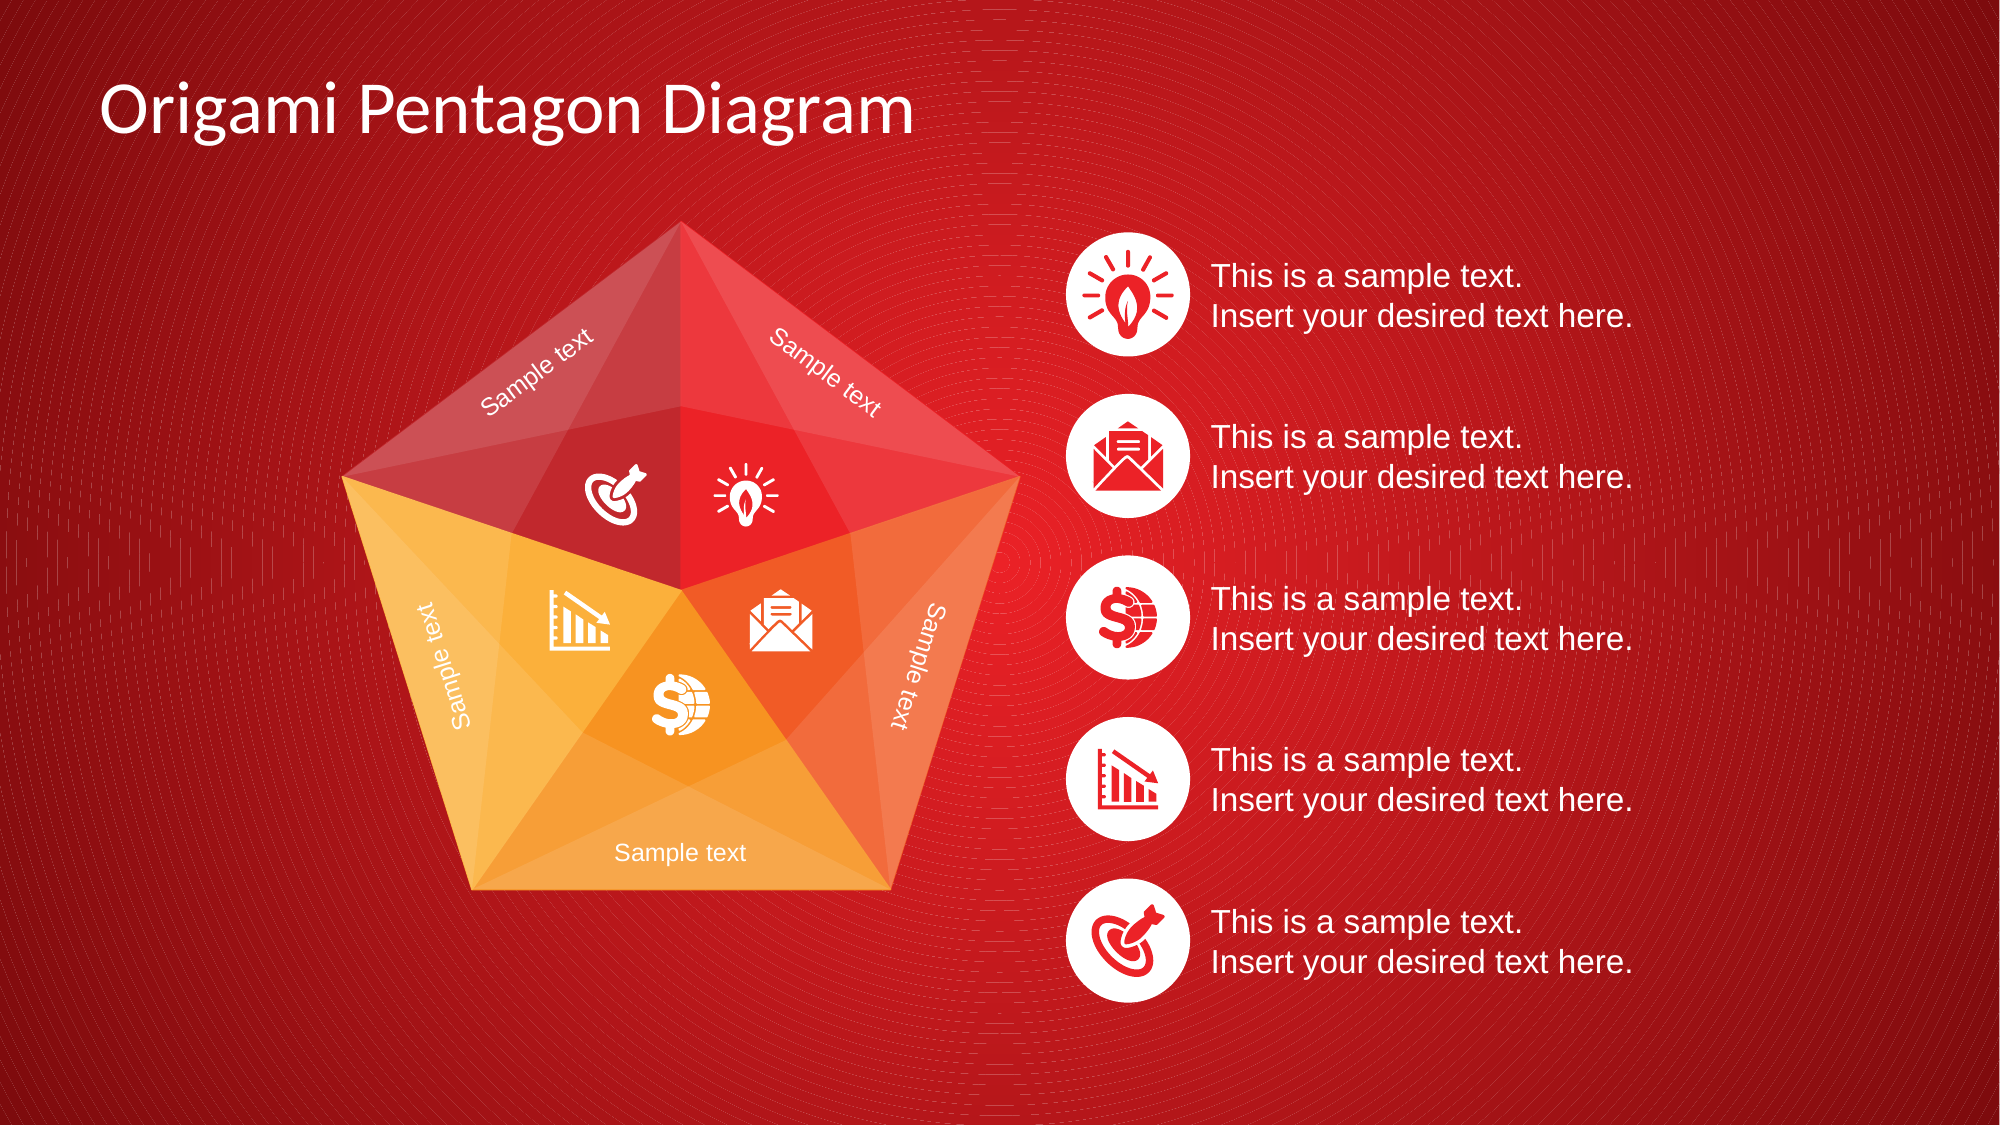

# Origami Pentagon Diagram

Sample text
Sample text

Sample text
Sample text

Sample text

This is a sample text.
Insert your desired text here.

This is a sample text.
Insert your desired text here.

This is a sample text.
Insert your desired text here.

This is a sample text.
Insert your desired text here.

This is a sample text.
Insert your desired text here.